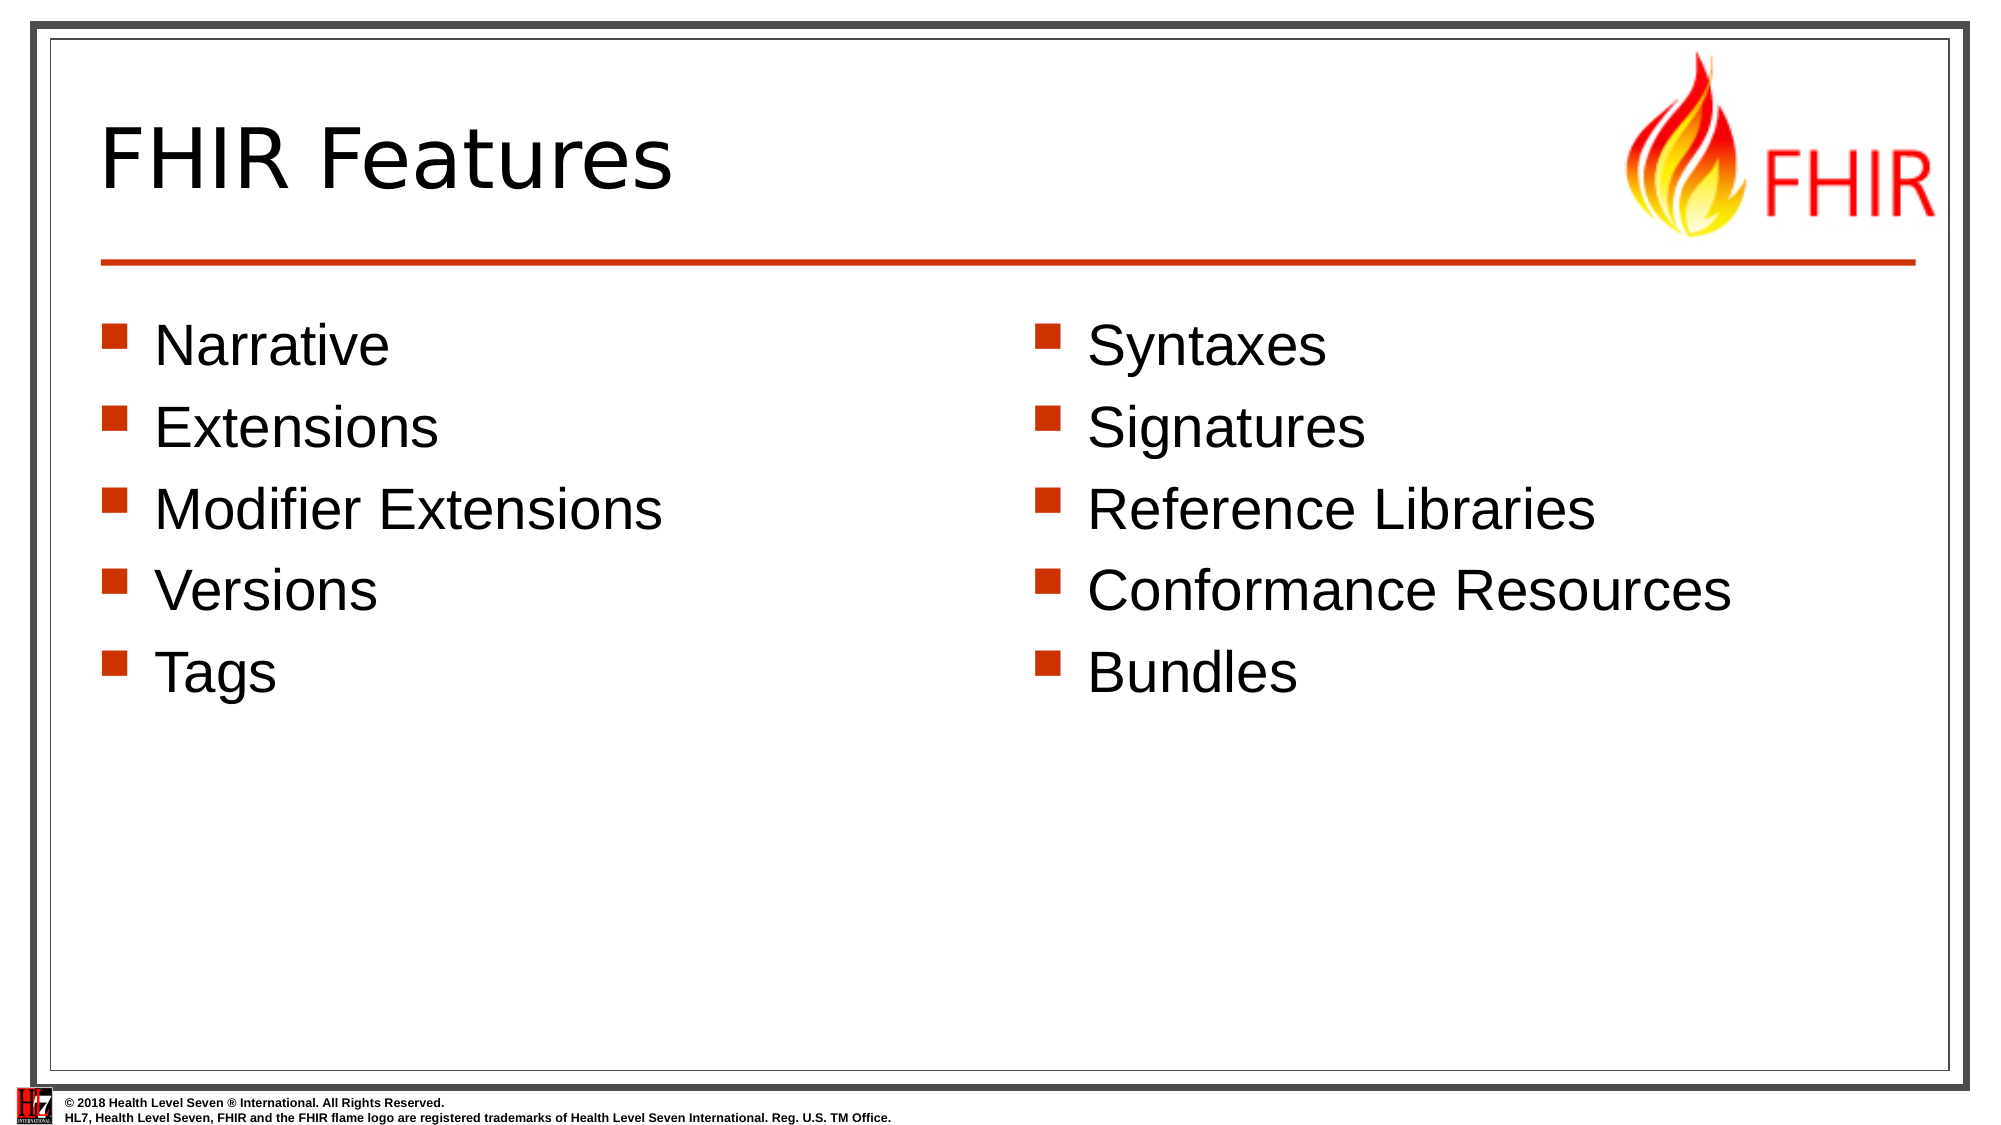

# FHIR Features
Narrative
Extensions
Modifier Extensions
Versions
Tags
Syntaxes
Signatures
Reference Libraries
Conformance Resources
Bundles